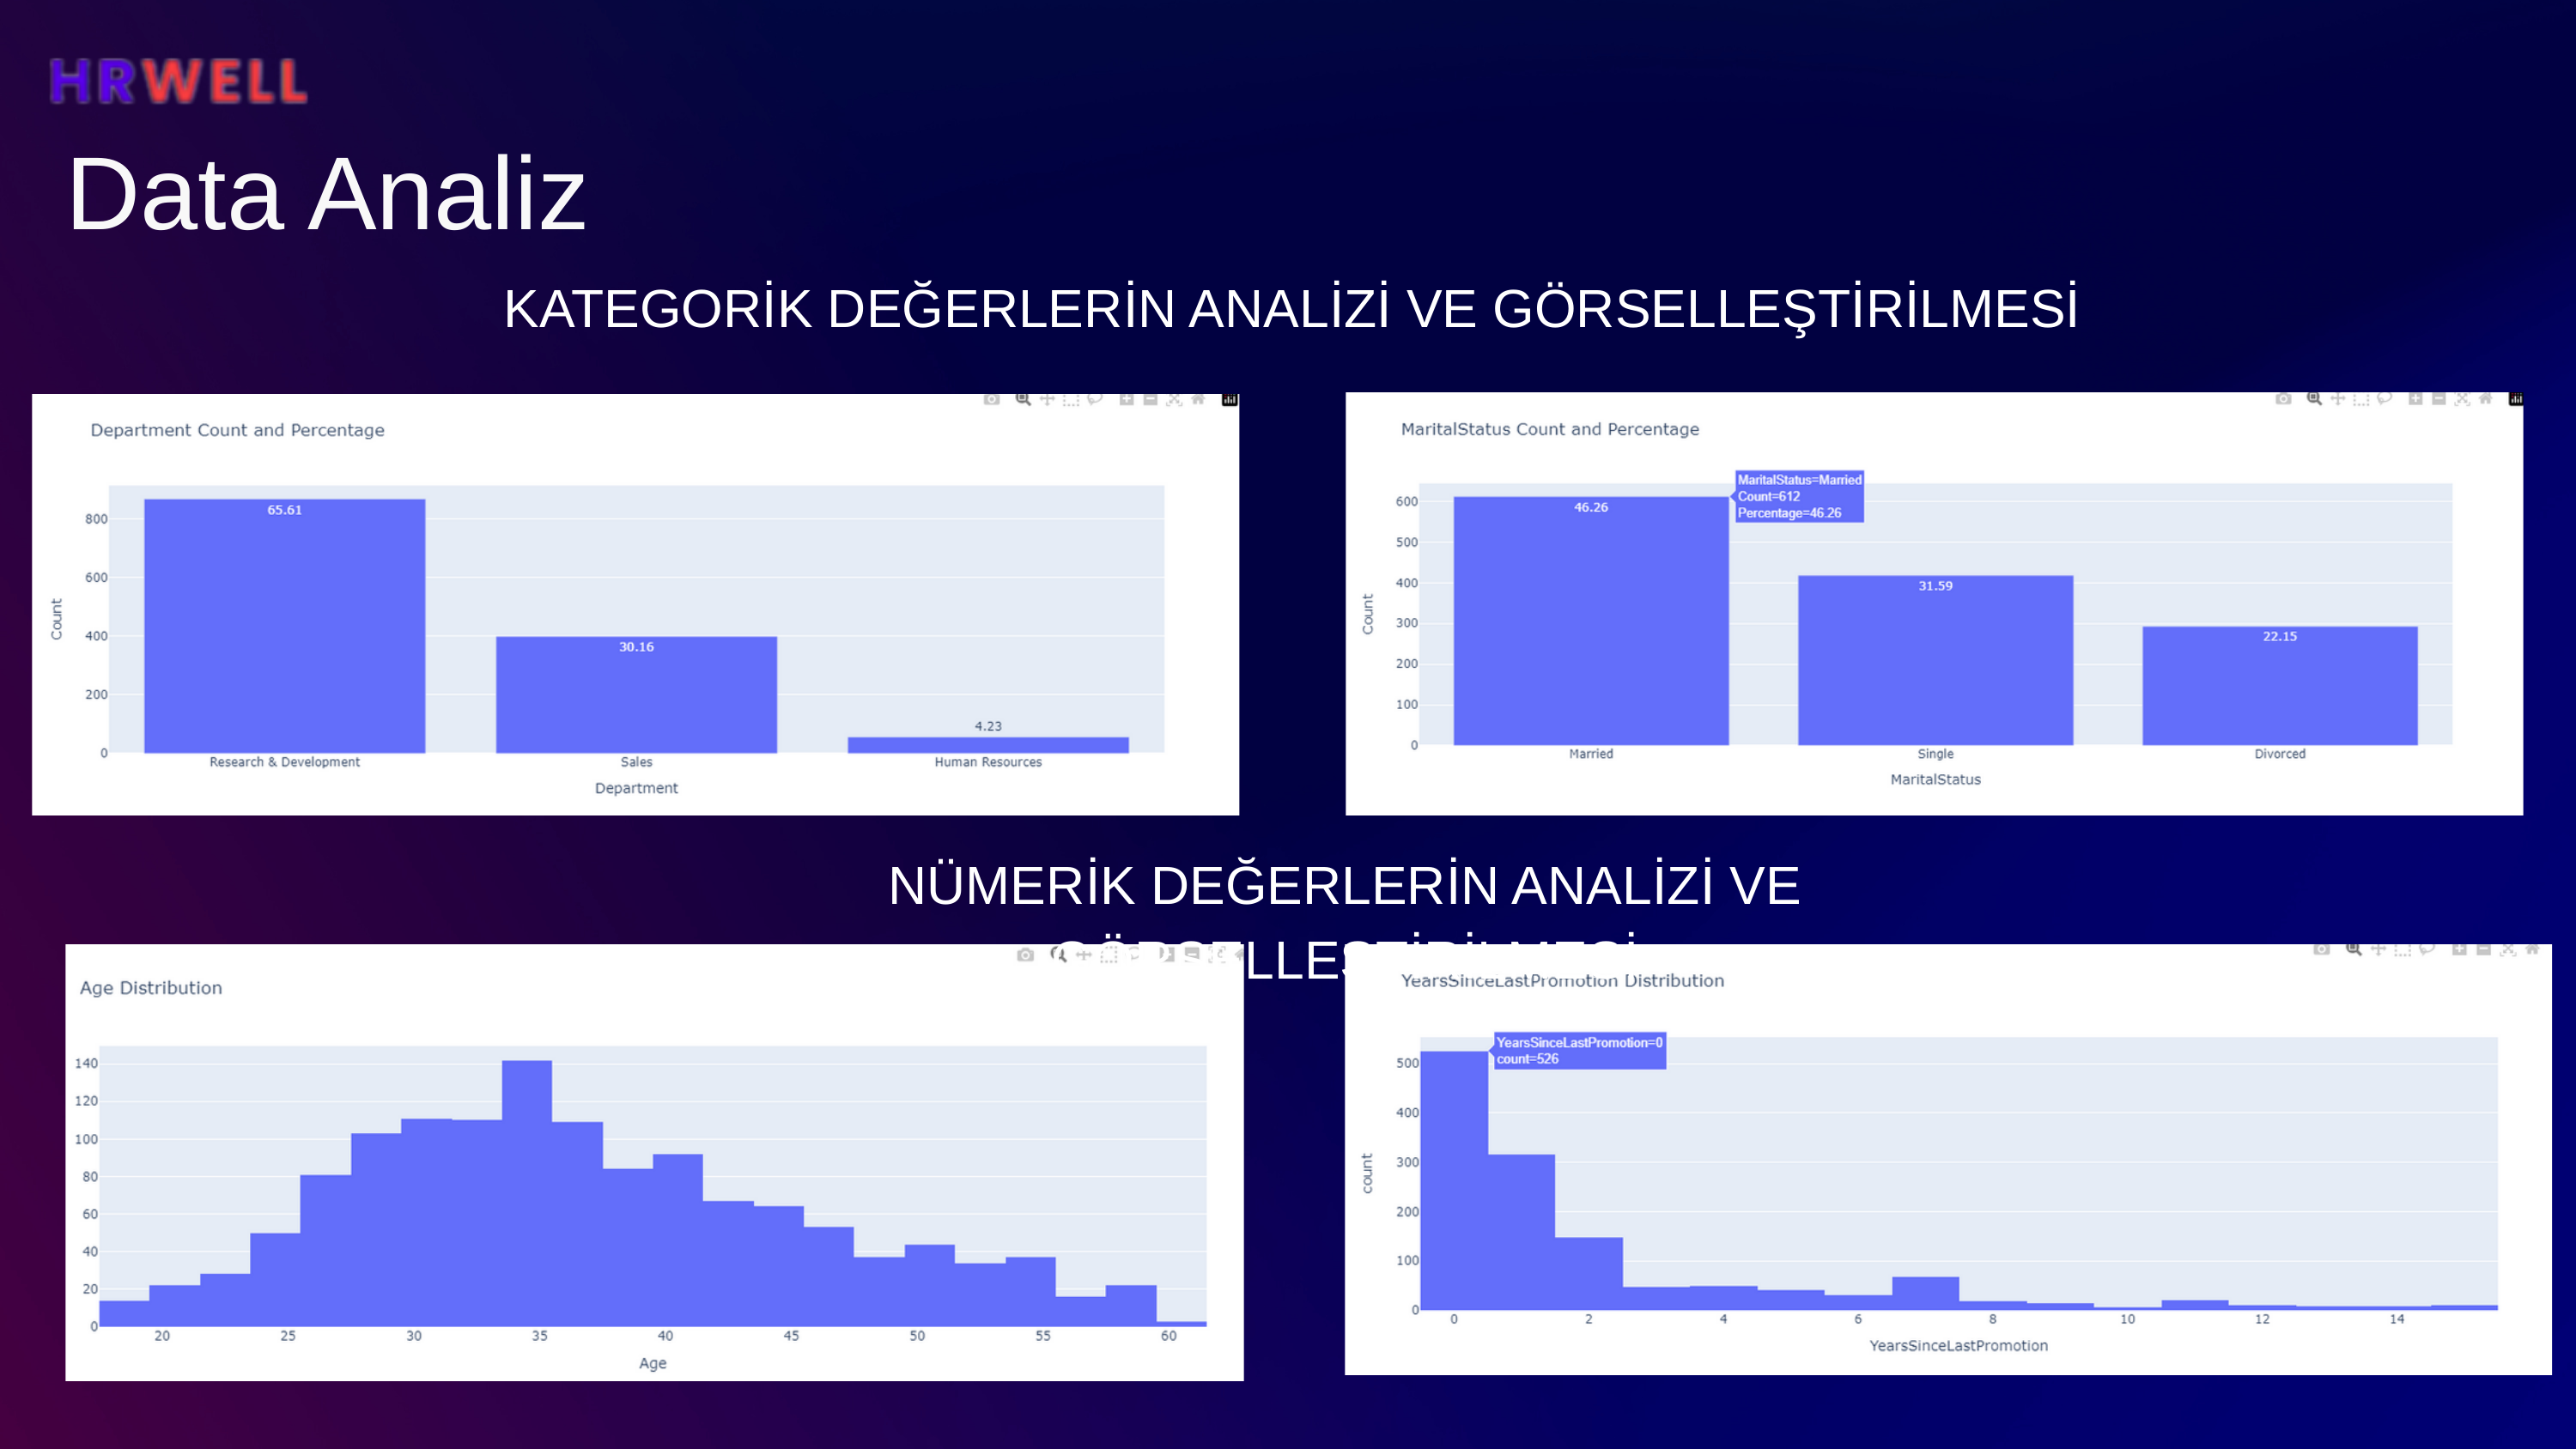

Frontend Architecture

Data Analiz
KATEGORİK DEĞERLERİN ANALİZİ VE GÖRSELLEŞTİRİLMESİ

NÜMERİK DEĞERLERİN ANALİZİ VE GÖRSELLEŞTİRİLMESİ